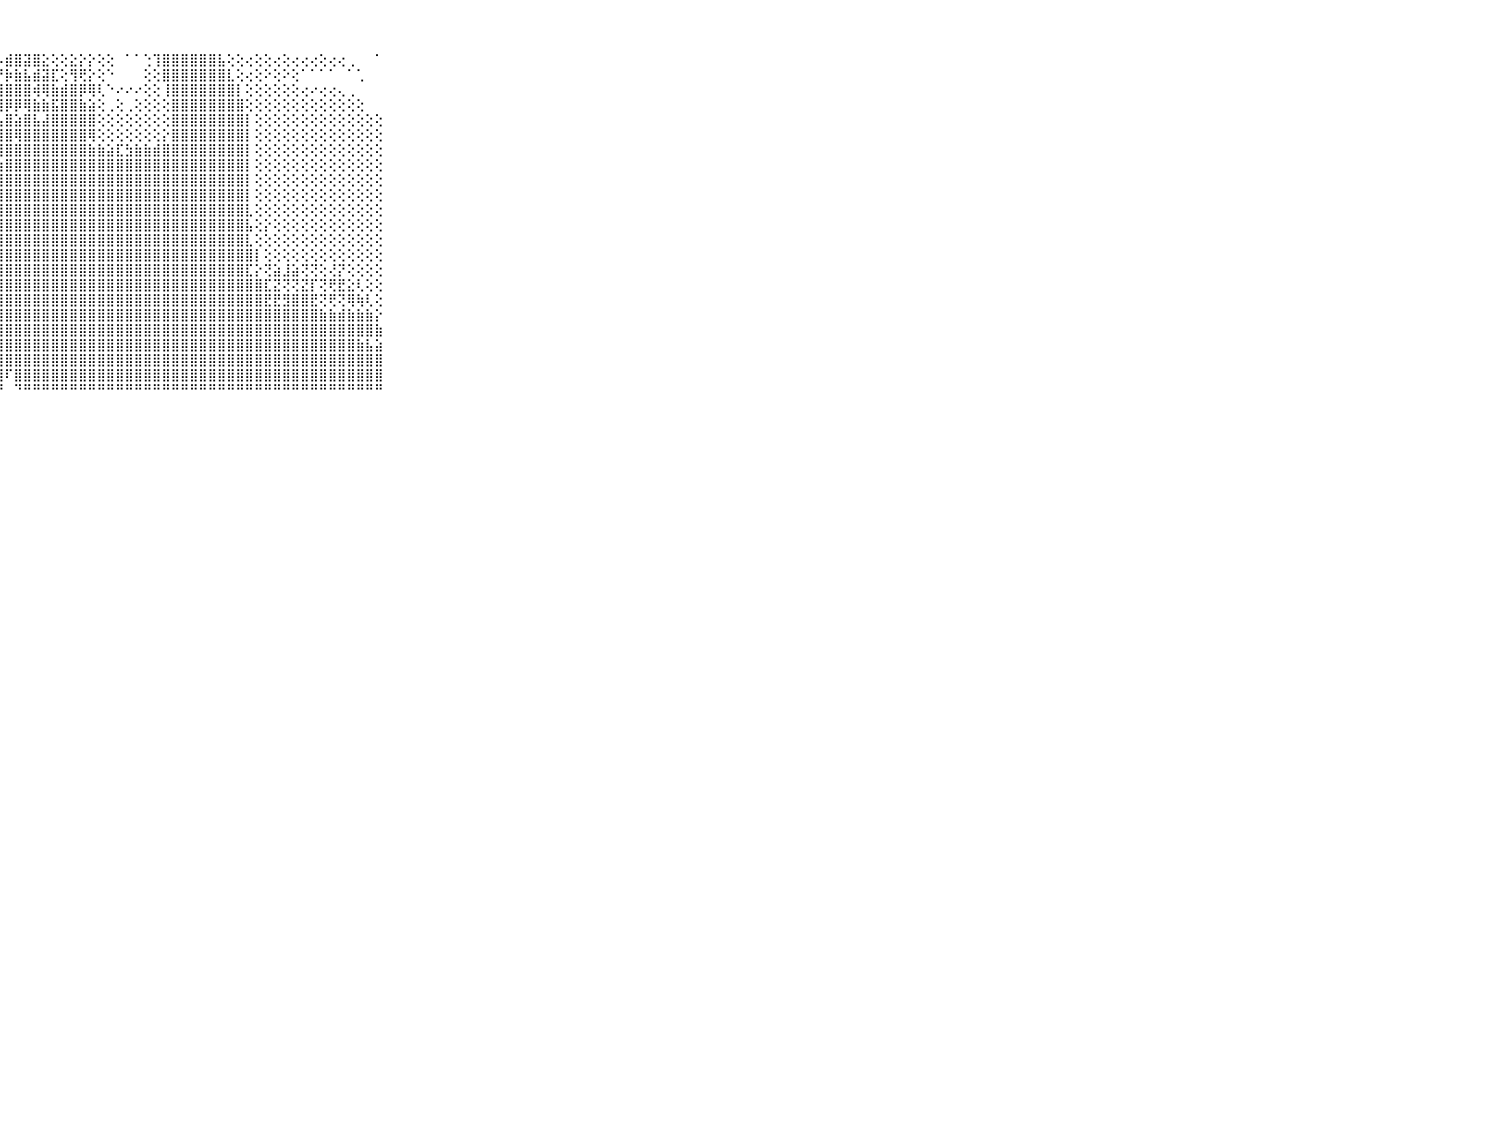

⠀⠀⠀⠀⠀⠀⠀⠀⠀⠀⠀⢕⢿⣿⣿⣿⣿⣿⣿⣿⢿⣿⣿⢷⣵⣾⣷⡧⣾⣿⣽⣿⣕⢕⢕⣕⡕⡕⢕⢕⠀⠁⠁⢑⢹⣿⣿⣿⣿⣿⣿⣧⢕⢕⢔⢕⢕⢔⢕⢔⢔⢔⢕⢔⢔⢀⠀⠀⠁⠀⠀⠀⠀⠀⠀⠀⠀⠀⠀⠀⠀
⠀⠀⠀⠀⠀⠀⠀⠀⠀⠀⠀⢿⣿⣿⣿⣿⣿⣿⣿⣿⣿⣿⣧⣼⣿⣿⣾⡟⡷⣷⣧⣾⣽⣏⢕⢻⢟⡕⢕⠑⠀⠀⠀⢕⢕⣿⣿⣿⣿⣿⣿⣿⣇⢕⢔⢕⠕⢕⠕⢕⠁⠁⠁⠁⠀⠁⢁⠀⠀⠀⠀⠀⠀⠀⠀⠀⠀⠀⠀⠀⠀
⠀⠀⠀⠀⠀⠀⠀⠀⠀⠀⠀⣼⣿⣿⣿⣿⣷⣿⣷⣿⣿⢿⣿⢝⢝⣿⣿⣿⣿⣿⣿⢾⢿⣷⣾⣿⡿⢿⢇⠑⠔⠔⠔⢕⢕⢸⣿⣿⣿⣿⣿⣿⣿⡇⢕⢕⢕⢕⢕⢕⢔⠔⢔⢔⢄⢀⠀⠀⠀⠀⠀⠀⠀⠀⠀⠀⠀⠀⠀⠀⠀
⠀⠀⠀⠀⠀⠀⠀⠀⠀⠀⠀⢸⣿⣿⣿⣿⣿⣟⣻⣿⣿⣿⣿⣷⢷⣾⣿⣿⡿⡿⢿⣷⣷⣯⣿⣿⣷⣵⢕⢀⢕⢀⢕⢕⢕⢕⣿⣿⣿⣿⣿⣿⣿⣿⢕⢕⢕⢕⢕⢕⢕⢕⢕⢕⢕⢕⢕⠀⠀⠀⠀⠀⠀⠀⠀⠀⠀⠀⠀⠀⠀
⠀⠀⠀⠀⠀⠀⠀⠀⠀⠀⠀⣾⣿⣿⣿⣷⣾⣿⣿⣿⣿⣿⣿⣽⣼⣿⣿⣧⣿⣵⣿⣧⣼⣿⣿⣿⣿⣿⢕⢕⢕⢕⢕⢕⢕⢕⣿⣿⣿⣿⣿⣿⣿⣿⡇⢕⢕⢕⢕⢕⢕⢕⢕⢕⢕⢕⢕⢕⢕⠀⠀⠀⠀⠀⠀⠀⠀⠀⠀⠀⠀
⠀⠀⠀⠀⠀⠀⠀⠀⠀⠀⠀⣸⣿⣿⣿⣿⣿⣿⣿⣿⣿⣿⣿⣿⣿⣿⣿⣿⣿⢿⣿⣿⣿⣿⣿⣿⣿⢿⢕⢕⢕⢕⢕⢕⢕⡕⣿⣿⣿⣿⣿⣿⣿⣿⡇⢕⢕⢕⢕⢕⢕⢕⢕⢕⢕⢕⢕⢕⢕⠀⠀⠀⠀⠀⠀⠀⠀⠀⠀⠀⠀
⠀⠀⠀⠀⠀⠀⠀⠀⠀⠀⠀⢿⣿⣿⡿⠟⠋⠙⠙⢝⢝⢿⢿⣿⣟⢿⣿⣿⣿⣿⣿⣿⣿⣿⣿⣿⣿⣷⣷⣵⣏⣳⣷⣷⣾⣿⣿⣿⣿⣿⣿⣿⣿⣿⡇⢕⢕⢕⢕⢕⢕⢕⢕⢕⢕⢕⢕⢕⢕⠀⠀⠀⠀⠀⠀⠀⠀⠀⠀⠀⠀
⠀⠀⠀⠀⠀⠀⠀⠀⠀⠀⠀⠞⠋⠑⠁⢀⢰⡕⢄⢱⣕⣣⡵⢴⣕⣾⣿⣷⣿⣿⣿⣿⣿⣿⣿⣿⣿⣿⣿⣿⣿⣿⣿⣿⣿⣿⣿⣿⣿⣿⣿⣿⣿⣿⡇⢕⢕⢕⢕⢕⢕⢕⢕⢕⢕⢕⢕⢕⢕⠀⠀⠀⠀⠀⠀⠀⠀⠀⠀⠀⠀
⠀⠀⠀⠀⠀⠀⠀⠀⠀⠀⠀⠀⠀⢀⢀⢔⢵⢼⠏⠙⠉⠑⢕⢕⢝⢿⣿⣿⣿⣿⣿⣿⣿⣿⣿⣿⣿⣿⣿⣿⣿⣿⣿⣿⣿⣿⣿⣿⣿⣿⣿⣿⣿⣿⡇⢕⢕⢕⢕⢕⢕⢕⢕⢕⢕⢕⢕⢕⢕⠀⠀⠀⠀⠀⠀⠀⠀⠀⠀⠀⠀
⠀⠀⠀⠀⠀⠀⠀⠀⠀⠀⠀⠀⠰⣄⡐⢑⢕⡄⢔⢔⢔⢄⢕⡱⢱⣼⣿⣿⣿⣿⣿⣿⣿⣿⣿⣿⣿⣿⣿⣿⣿⣿⣿⣿⣿⣿⣿⣿⣿⣿⣿⣿⣿⣿⡇⢕⢕⢕⢕⢕⢕⢕⢕⢕⢕⢕⢕⢕⢕⠀⠀⠀⠀⠀⠀⠀⠀⠀⠀⠀⠀
⠀⠀⠀⠀⠀⠀⠀⠀⠀⠀⠀⢕⢕⢕⢕⢕⣕⣕⣕⣕⣕⣕⣼⣽⣾⣿⣿⣿⣿⣿⣿⣿⣿⣿⣿⣿⣿⣿⣿⣿⣿⣿⣿⣿⣿⣿⣿⣿⣿⣿⣿⣿⣿⣿⣇⢕⢕⢕⢕⢕⢕⢕⢕⢕⢕⢕⢕⢕⢕⠀⠀⠀⠀⠀⠀⠀⠀⠀⠀⠀⠀
⠀⠀⠀⠀⠀⠀⠀⠀⠀⠀⠀⢕⣺⣾⣿⣿⣿⣿⣿⣿⣿⣿⣿⣿⣿⣿⣿⣿⣿⣿⣿⣿⣿⣿⣿⣿⣿⣿⣿⣿⣿⣿⣿⣿⣿⣿⣿⣿⣿⣿⣿⣿⣿⣿⣧⢕⡕⢕⢕⢕⢕⢕⢕⢕⢕⢕⢕⢕⢕⠀⠀⠀⠀⠀⠀⠀⠀⠀⠀⠀⠀
⠀⠀⠀⠀⠀⠀⠀⠀⠀⠀⠀⢕⣽⣿⣿⣿⣿⣿⣿⣿⣿⣿⣿⣿⣿⣿⣿⣿⣿⣿⣿⣿⣿⣿⣿⣿⣿⣿⣿⣿⣿⣿⣿⣿⣿⣿⣿⣿⣿⣿⣿⣿⣿⣿⣇⢕⢕⢕⢕⢕⢕⢕⢕⢕⢕⢕⢕⢕⢕⠀⠀⠀⠀⠀⠀⠀⠀⠀⠀⠀⠀
⠀⠀⠀⠀⠀⠀⠀⠀⠀⠀⠀⢸⣿⣿⣿⣿⣿⣿⣿⣿⣿⣿⣿⣿⣿⣿⣿⣿⣿⣿⣿⣿⣿⣿⣿⣿⣿⣿⣿⣿⣿⣿⣿⣿⣿⣿⣿⣿⣿⣿⣿⣿⣿⣿⣿⡇⢕⢕⢕⢕⢕⢕⢕⢕⢕⢕⢕⢕⢕⠀⠀⠀⠀⠀⠀⠀⠀⠀⠀⠀⠀
⠀⠀⠀⠀⠀⠀⠀⠀⠀⠀⠀⢜⣿⣿⣿⣿⣿⣿⣿⣿⣿⣿⣿⣿⣿⣿⣿⣿⣿⣿⣿⣿⣿⣿⣿⣿⣿⣿⣿⣿⣿⣿⣿⣿⣿⣿⣿⣿⣿⣿⣿⣿⣿⣿⣏⡕⢝⣵⣸⣵⢝⢝⢕⢜⡝⢕⢕⢕⢕⠀⠀⠀⠀⠀⠀⠀⠀⠀⠀⠀⠀
⠀⠀⠀⠀⠀⠀⠀⠀⠀⠀⠀⢱⣿⣿⣿⣿⣟⢟⣿⣿⣿⣿⣿⣿⣿⣯⣿⣿⣿⣿⣿⣿⣿⣿⣿⣿⣿⣿⣿⣿⣿⣿⣿⣿⣿⣿⣿⣿⣿⣿⣿⣿⣿⣿⣿⣿⣏⣝⢝⢝⣝⡏⢝⢟⣟⣕⢇⢕⢕⠀⠀⠀⠀⠀⠀⠀⠀⠀⠀⠀⠀
⠀⠀⠀⠀⠀⠀⠀⠀⠀⠀⠀⣕⣿⣿⣿⣿⣿⣿⣿⣿⣿⣿⣿⣿⣿⣿⣿⣿⣿⣿⣿⣿⣿⣿⣿⣿⣿⣿⣿⣿⣿⣿⣿⣿⣿⣿⣿⣿⣿⣿⣿⣿⣿⣿⣿⣿⣟⣟⣻⣿⣿⣟⢝⢟⢝⢿⢷⢇⢕⠀⠀⠀⠀⠀⠀⠀⠀⠀⠀⠀⠀
⠀⠀⠀⠀⠀⠀⠀⠀⠀⠀⠀⣿⣿⣿⣿⣿⣿⣿⣿⣿⣿⣿⣿⣿⣿⣿⣿⣿⣿⣿⣿⣿⣿⣿⣿⣿⣿⣿⣿⣿⣿⣿⣿⣿⣿⣿⣿⣿⣿⣿⣿⣿⣿⣿⣿⣿⣿⣿⣿⣿⣿⣿⣷⣷⣾⣷⣷⣷⡕⠀⠀⠀⠀⠀⠀⠀⠀⠀⠀⠀⠀
⠀⠀⠀⠀⠀⠀⠀⠀⠀⠀⠀⣿⣿⣿⣿⣿⣿⣿⣿⣿⣽⣿⣟⣹⣿⣿⣿⣿⣿⣿⣿⣿⣿⣿⣿⣿⣿⣿⣿⣿⣿⣿⣿⣿⣿⣿⣿⣿⣿⣿⣿⣿⣿⣿⣿⣿⣿⣿⣿⣿⣿⣿⣿⣿⣿⣿⣿⣿⣷⠀⠀⠀⠀⠀⠀⠀⠀⠀⠀⠀⠀
⠀⠀⠀⠀⠀⠀⠀⠀⠀⠀⠀⣿⣿⣿⣿⣿⣿⣿⣿⣿⣿⣿⣿⢿⣿⣿⣿⣿⣿⣿⣿⣿⣿⣿⣿⣿⣿⣿⣿⣿⣿⣿⣿⣿⣿⣿⣿⣿⣿⣿⣿⣿⣿⣿⣿⣿⣿⣿⣿⣿⣿⣿⣿⣿⣿⣿⣷⣧⣵⠀⠀⠀⠀⠀⠀⠀⠀⠀⠀⠀⠀
⠀⠀⠀⠀⠀⠀⠀⠀⠀⠀⠀⣿⣿⣿⣿⣿⣿⣿⣿⣷⣽⣿⣿⣽⣷⣾⣿⣿⣿⣿⣿⣿⣿⣿⣿⣿⣿⣿⣿⣿⣿⣿⣿⣿⣿⣿⣿⣿⣿⣿⣿⣿⣿⣿⣿⣿⣿⣿⣿⣿⣿⣿⣿⣿⣿⣿⣿⣿⣿⠀⠀⠀⠀⠀⠀⠀⠀⠀⠀⠀⠀
⠀⠀⠀⠀⠀⠀⠀⠀⠀⠀⠀⣿⣿⣿⣿⣿⣿⣿⣿⣿⣿⣿⣻⣿⣿⣿⣿⣿⠏⣿⣿⣿⣿⣿⣿⣿⣿⣿⣿⣿⣿⣿⣿⣿⣿⣿⣿⣿⣿⣿⣿⣿⣿⣿⣿⣿⣿⣿⣿⣿⣿⣿⣿⣿⣿⣿⣿⣿⣿⠀⠀⠀⠀⠀⠀⠀⠀⠀⠀⠀⠀
⠀⠀⠀⠀⠀⠀⠀⠀⠀⠀⠀⠛⠛⠋⠛⠛⠛⠛⠛⠛⠛⠛⠛⠛⠛⠛⠛⠛⠀⠙⠛⠛⠛⠛⠛⠛⠛⠛⠛⠛⠛⠛⠛⠛⠛⠛⠛⠛⠛⠛⠛⠛⠛⠛⠛⠛⠛⠛⠛⠛⠛⠛⠛⠛⠛⠛⠛⠛⠛⠀⠀⠀⠀⠀⠀⠀⠀⠀⠀⠀⠀